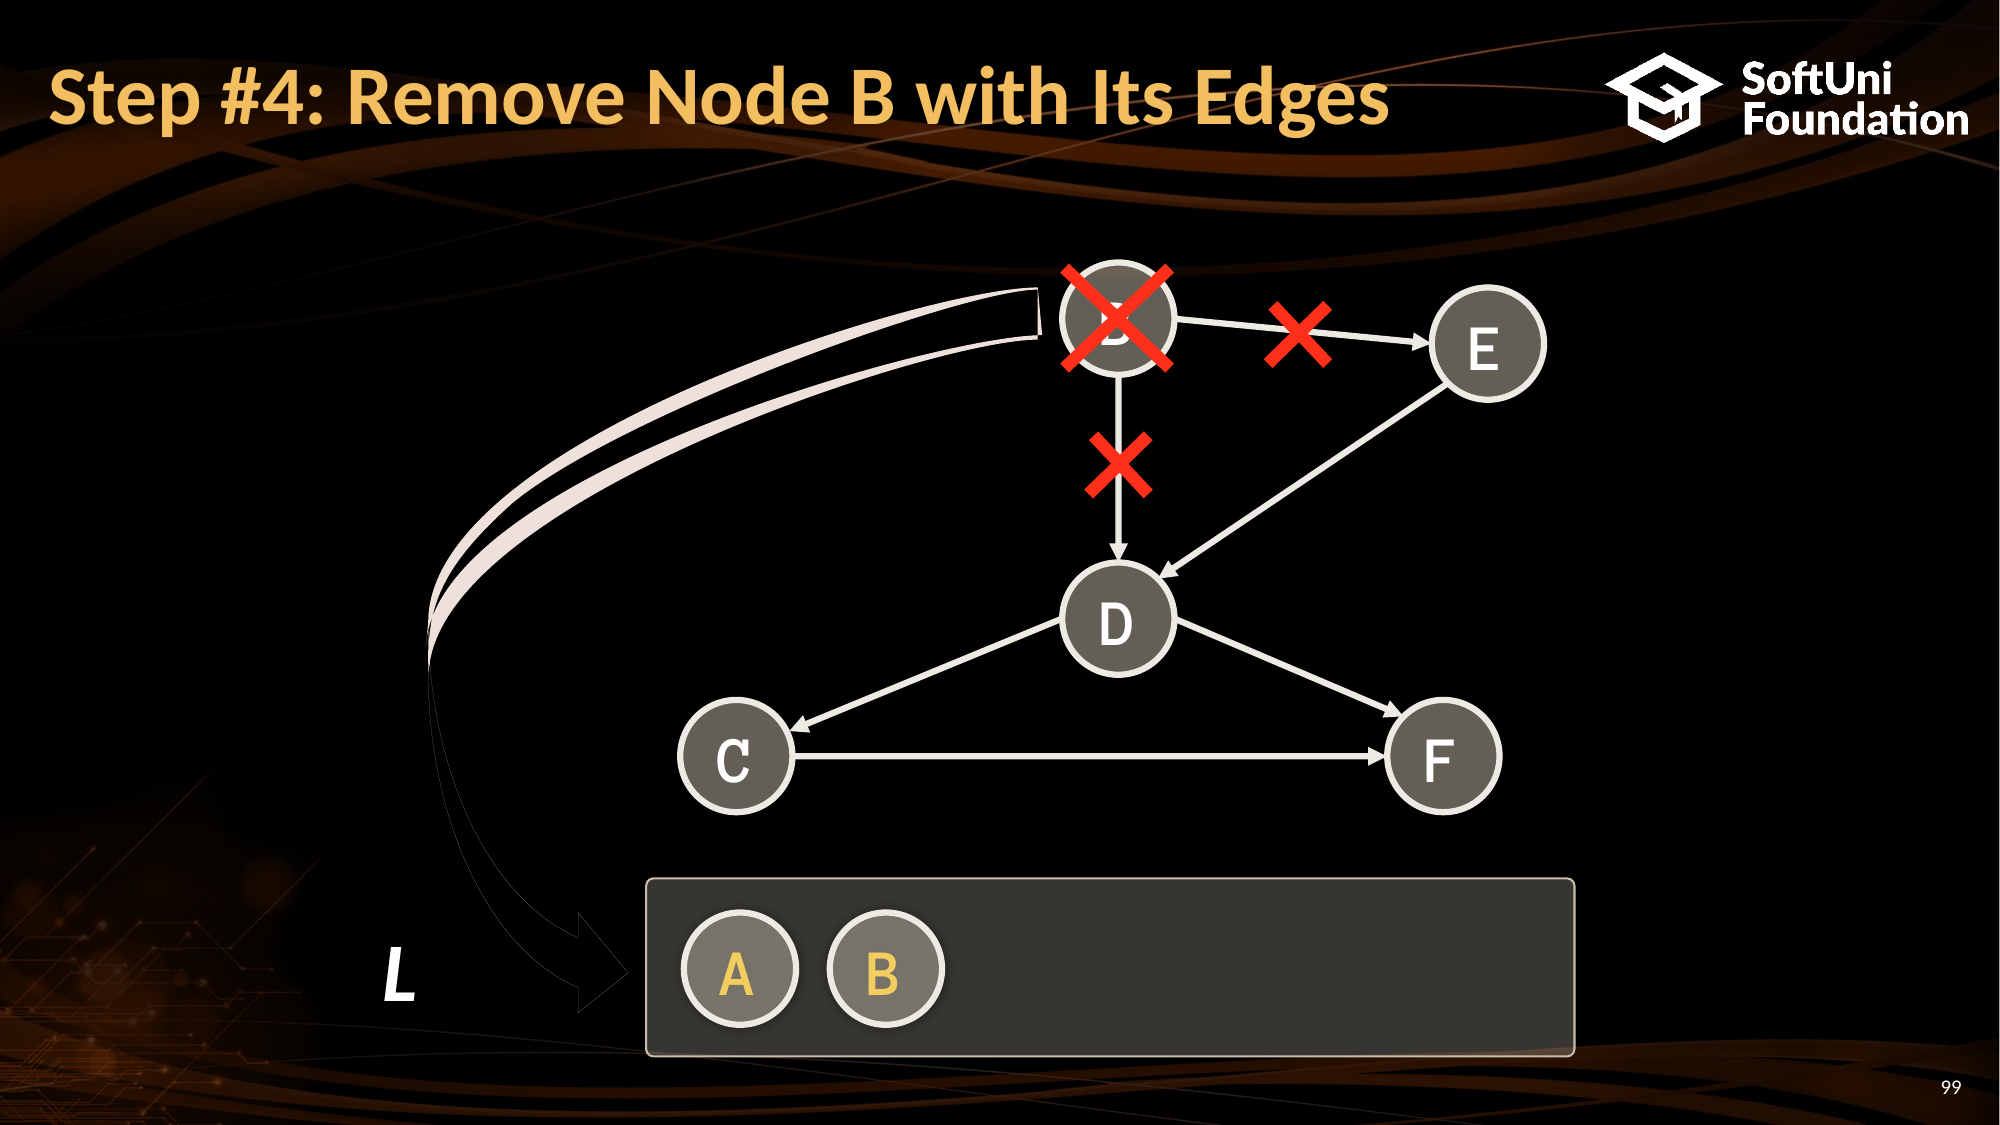

Step #4: Remove Node B with Its Edges

B
E

D

C
F

L
A
B
99